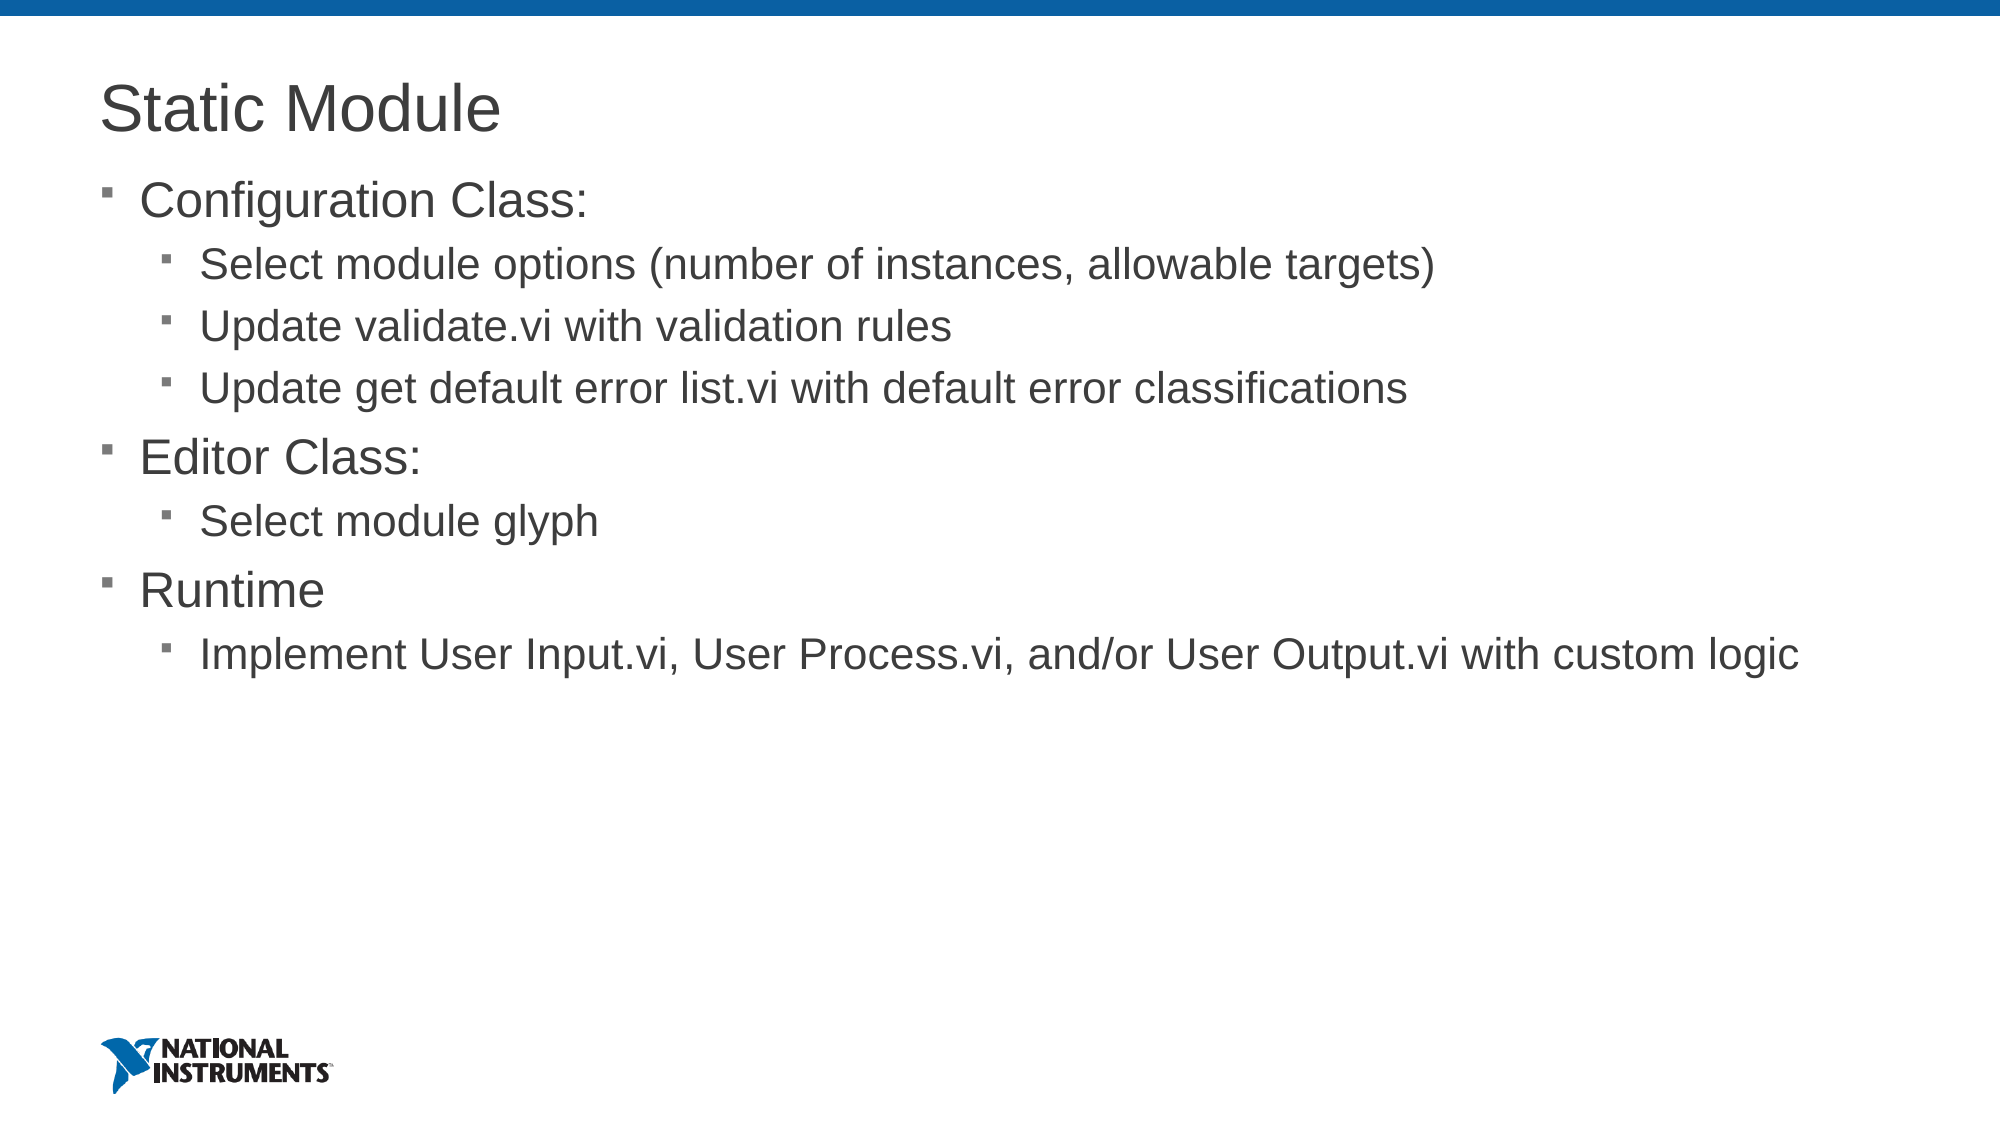

# Static Module
Configuration Class:
Select module options (number of instances, allowable targets)
Update validate.vi with validation rules
Update get default error list.vi with default error classifications
Editor Class:
Select module glyph
Runtime
Implement User Input.vi, User Process.vi, and/or User Output.vi with custom logic